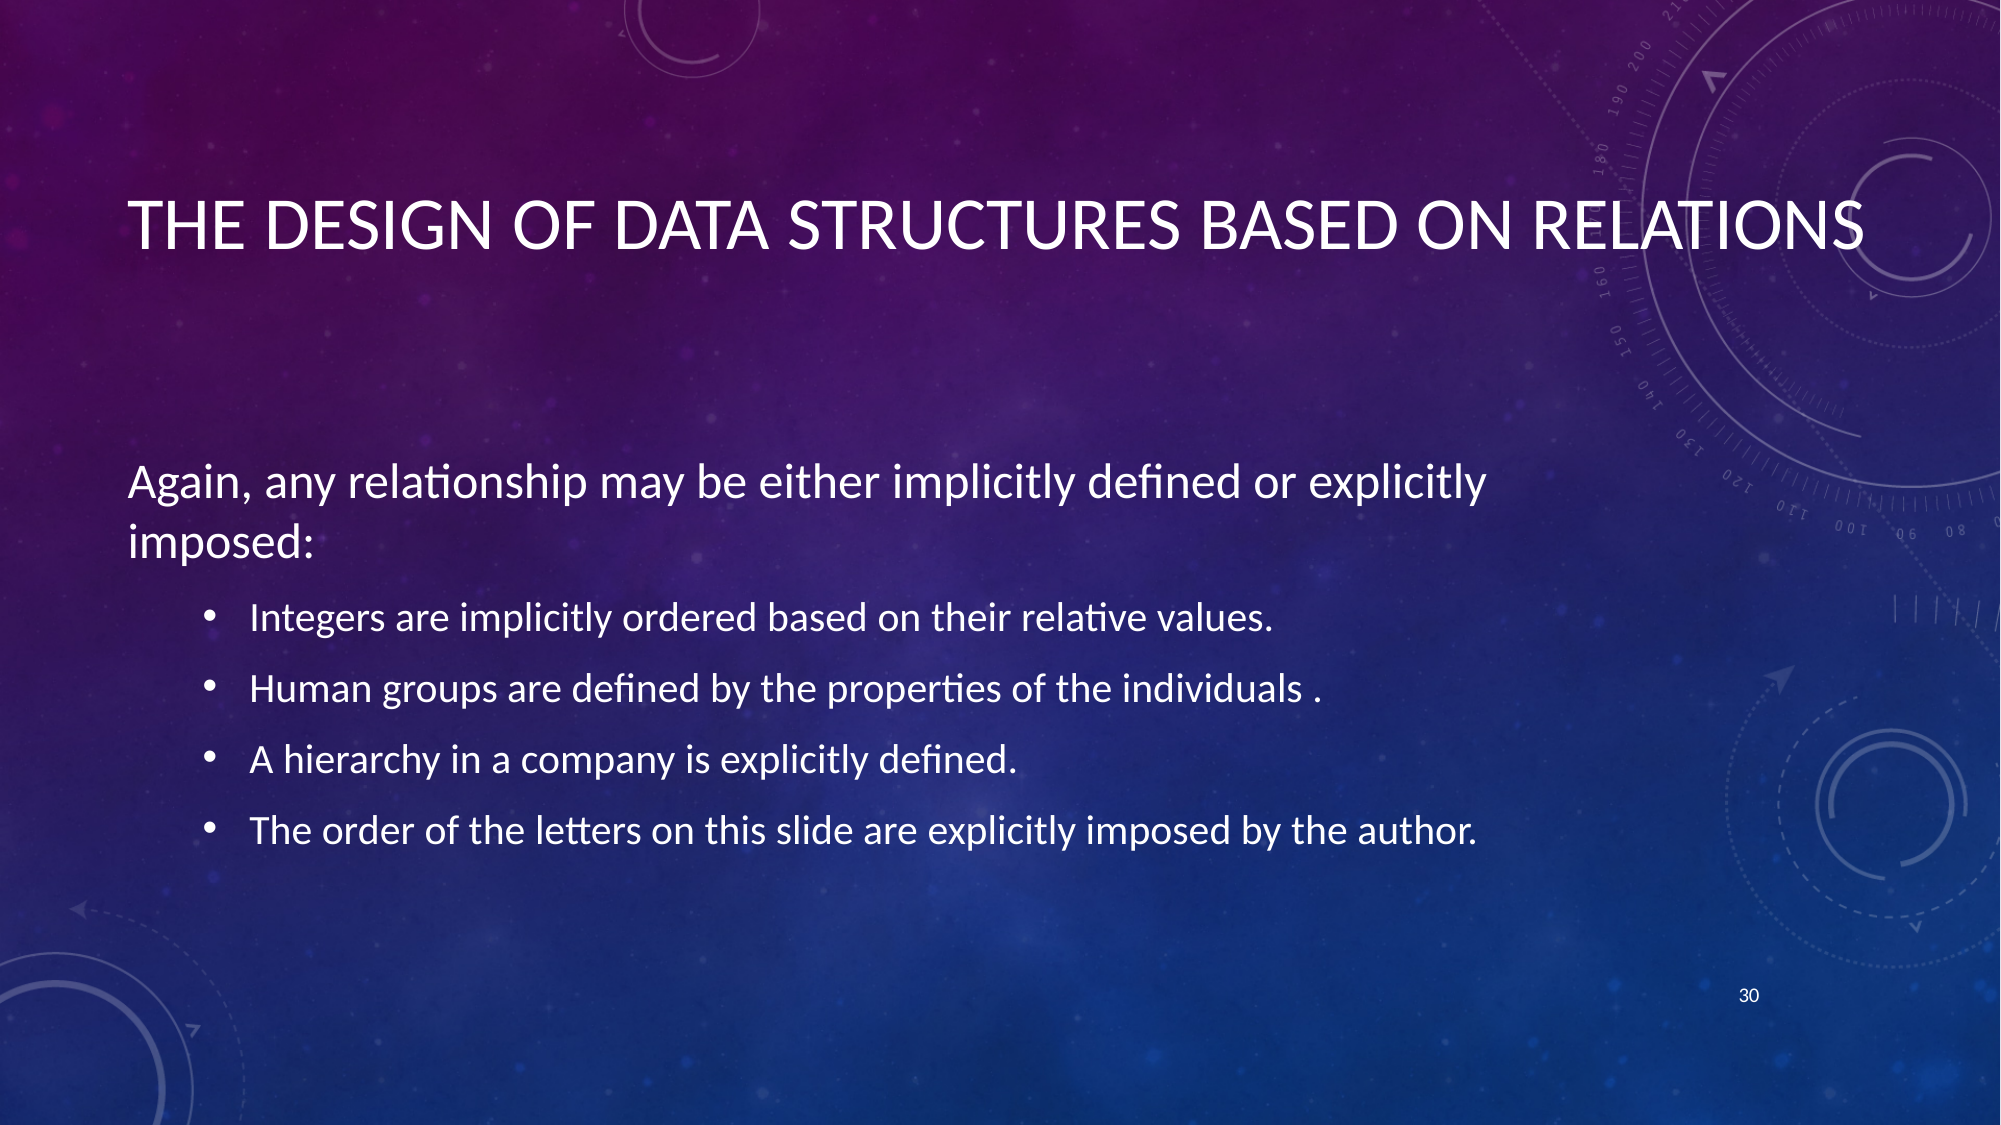

# The Design of data structures based on relations
Again, any relationship may be either implicitly defined or explicitly imposed:
Integers are implicitly ordered based on their relative values.
Human groups are defined by the properties of the individuals .
A hierarchy in a company is explicitly defined.
The order of the letters on this slide are explicitly imposed by the author.
30